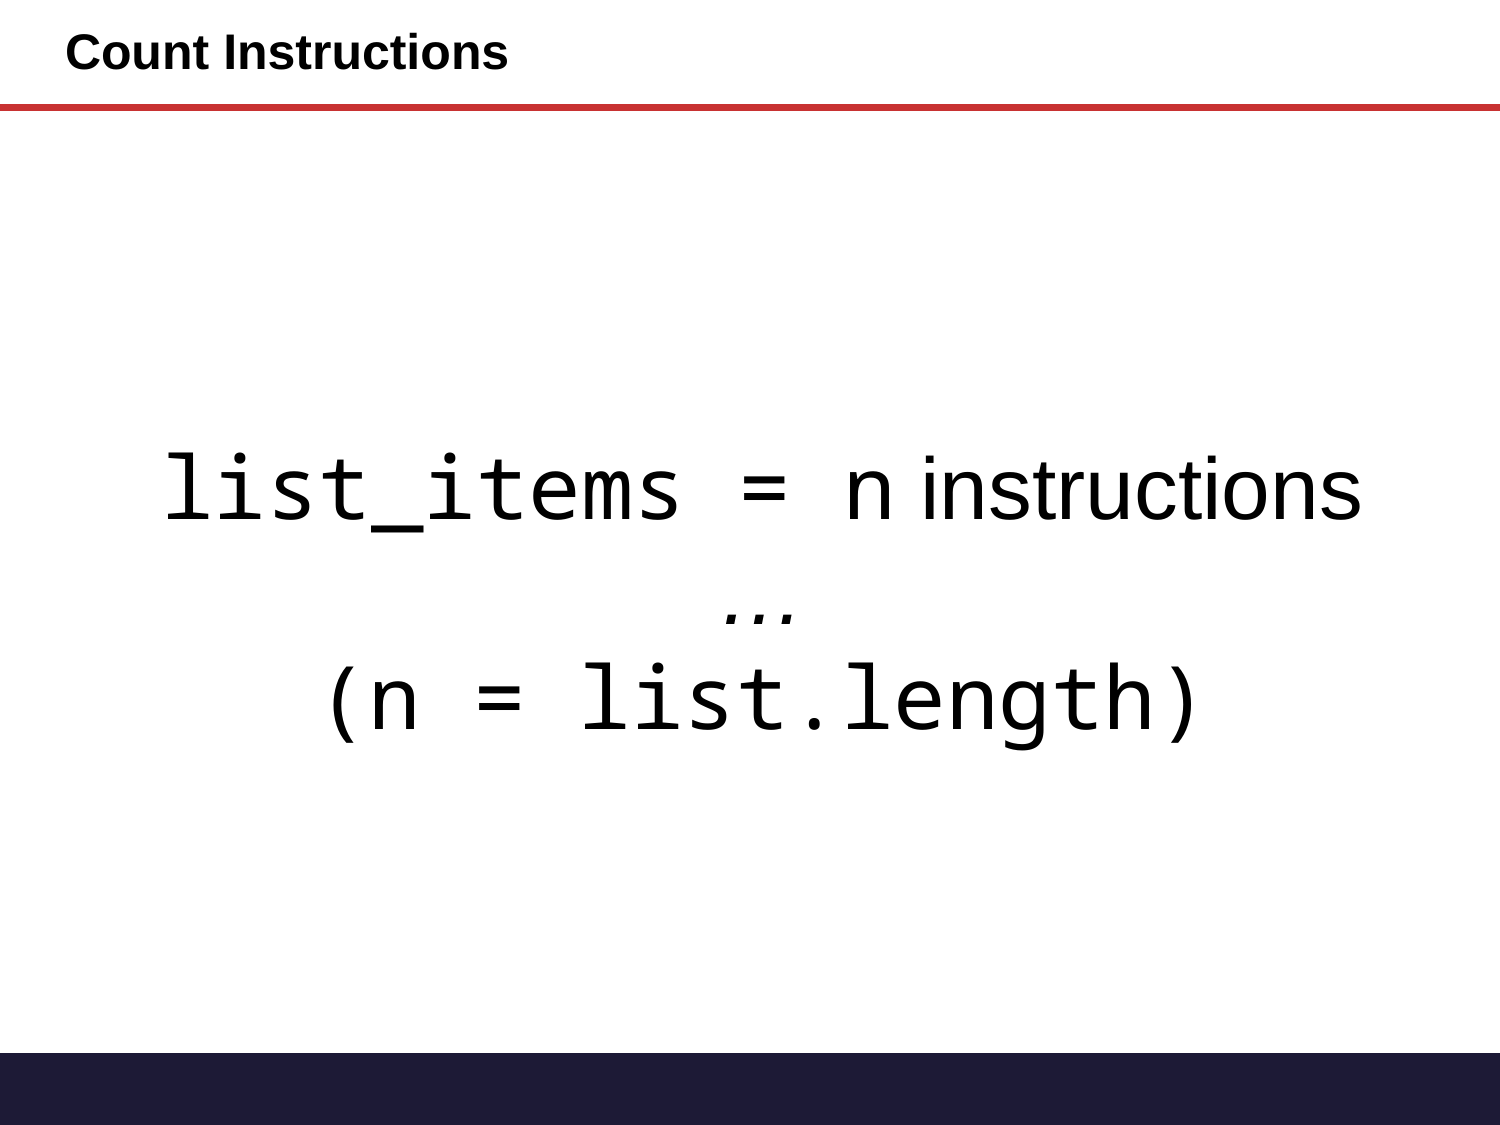

# Count Instructions
list_items = n instructions
…
(n = list.length)